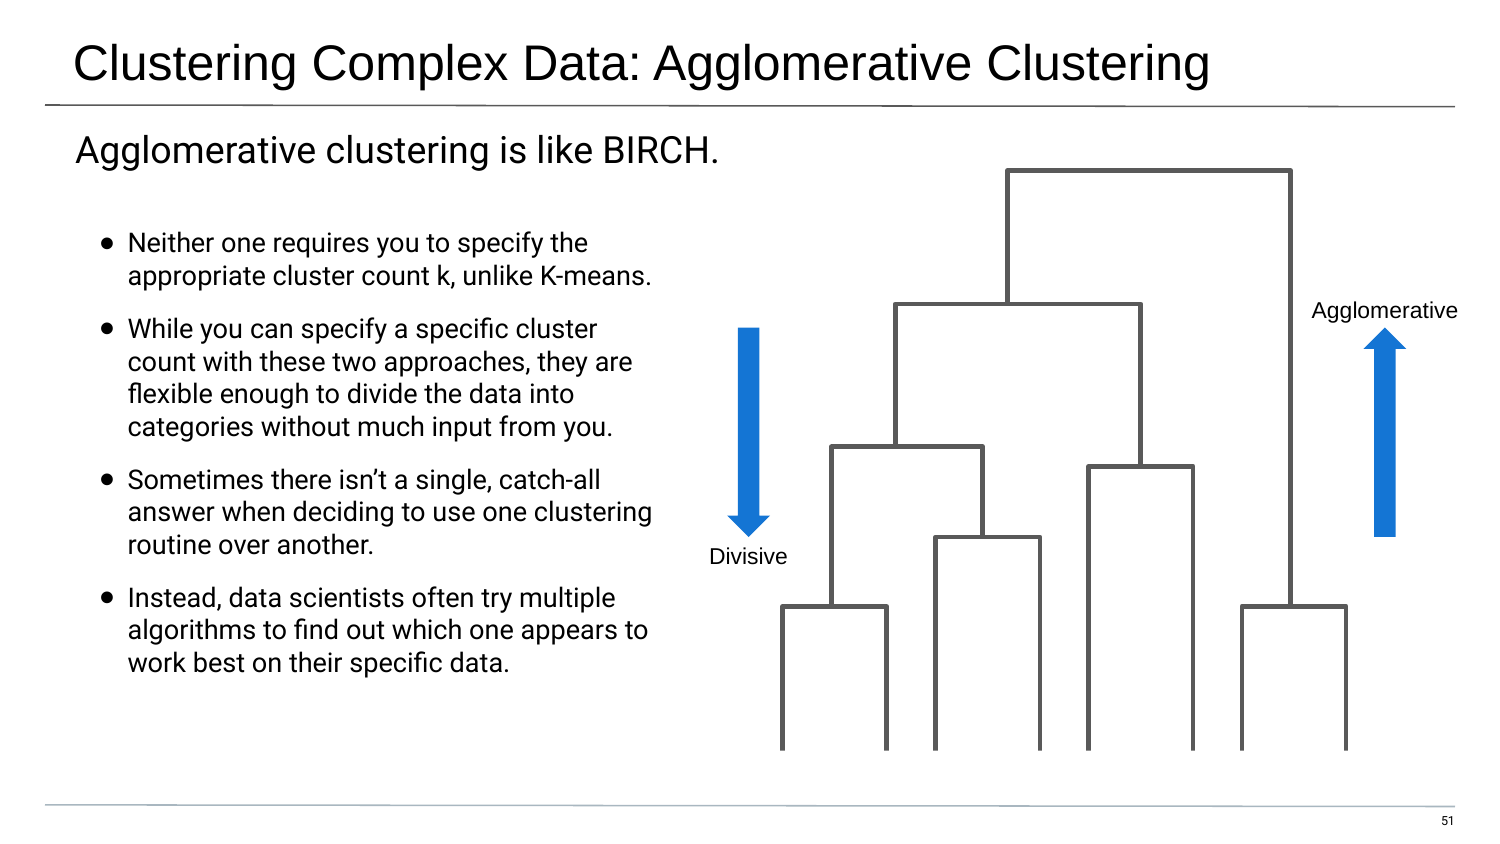

# Clustering Complex Data: Agglomerative Clustering
Agglomerative clustering is like BIRCH.

Neither one requires you to specify the appropriate cluster count k, unlike K-means.
While you can specify a specific cluster count with these two approaches, they are flexible enough to divide the data into categories without much input from you.
Sometimes there isn’t a single, catch-all answer when deciding to use one clustering routine over another.
Instead, data scientists often try multiple algorithms to find out which one appears to work best on their specific data.

Agglomerative

Divisive

51